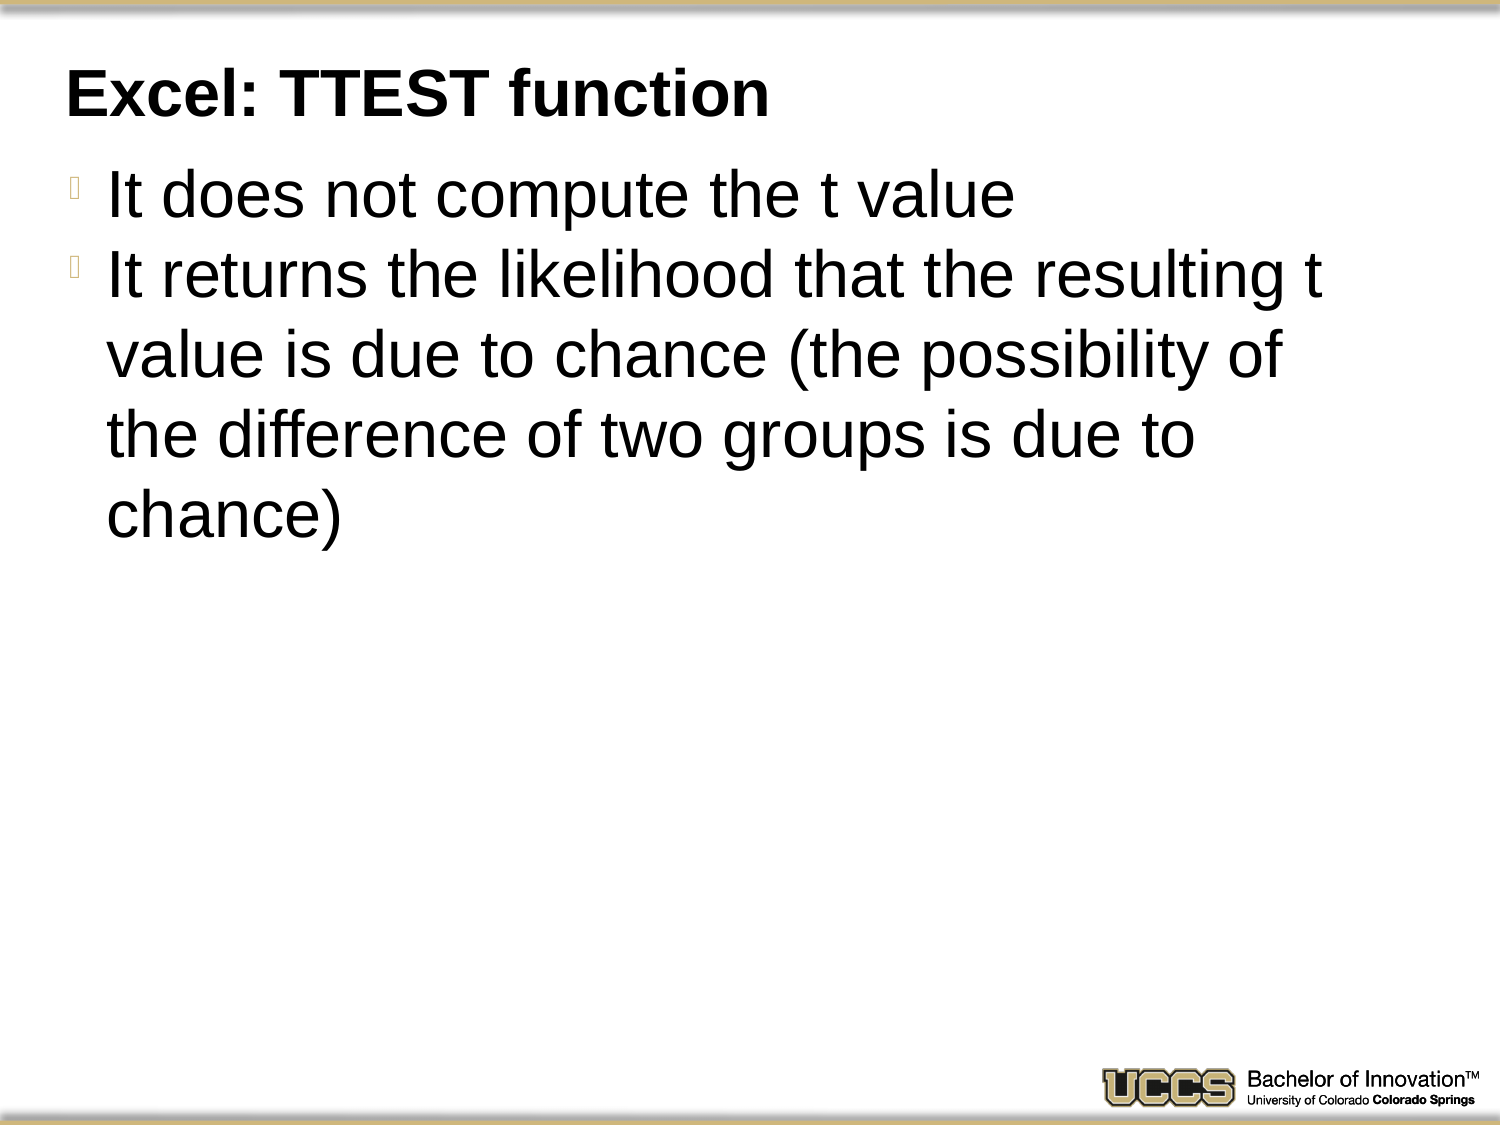

# Excel: TTEST function
It does not compute the t value
It returns the likelihood that the resulting t value is due to chance (the possibility of the difference of two groups is due to chance)